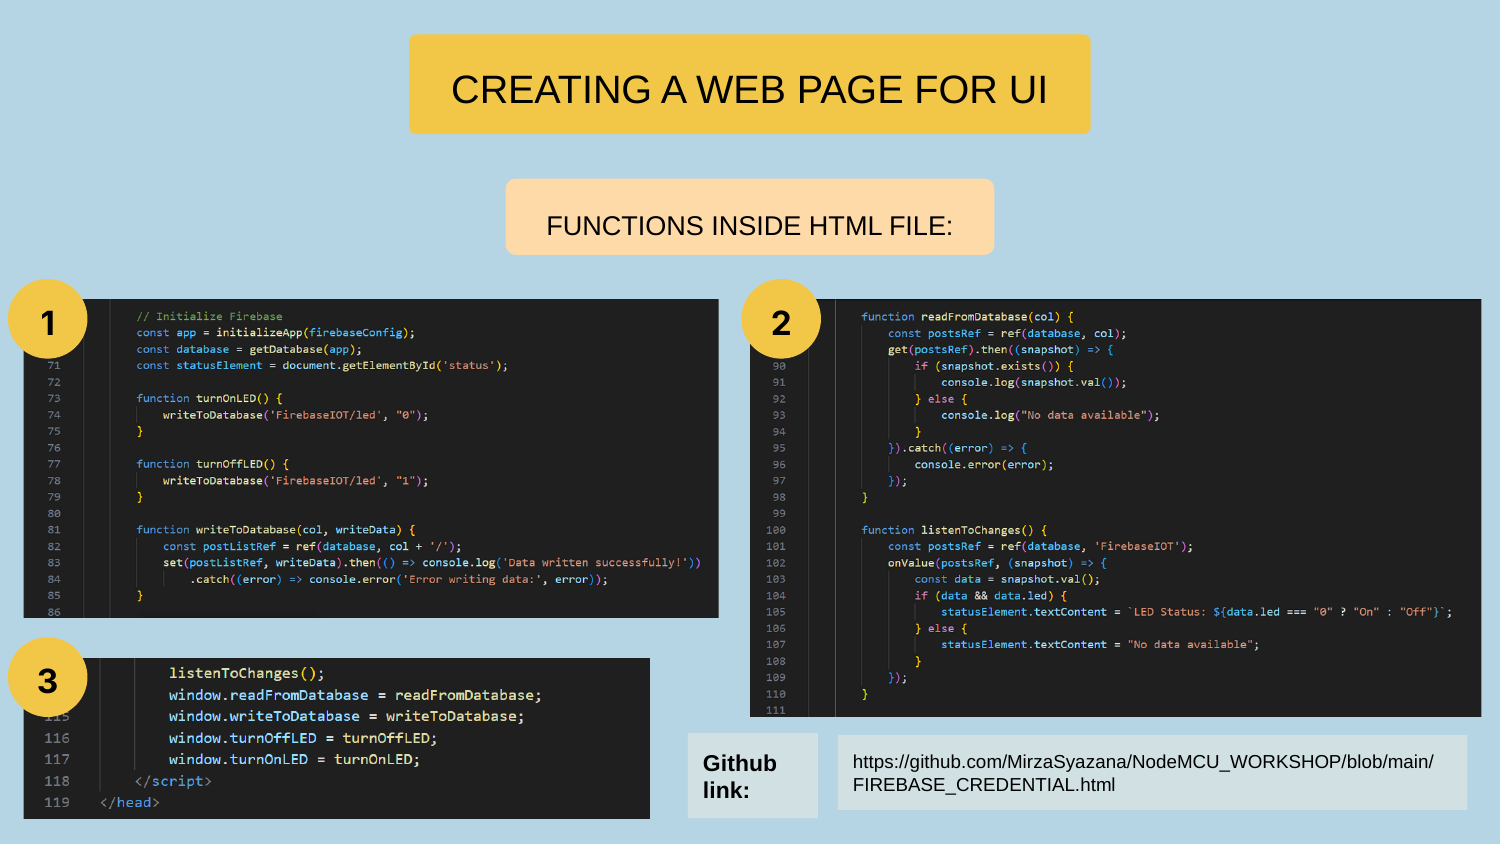

CREATING A WEB PAGE FOR UI

FUNCTIONS INSIDE HTML FILE:

1

2

3

Github link:
https://github.com/MirzaSyazana/NodeMCU_WORKSHOP/blob/main/FIREBASE_CREDENTIAL.html